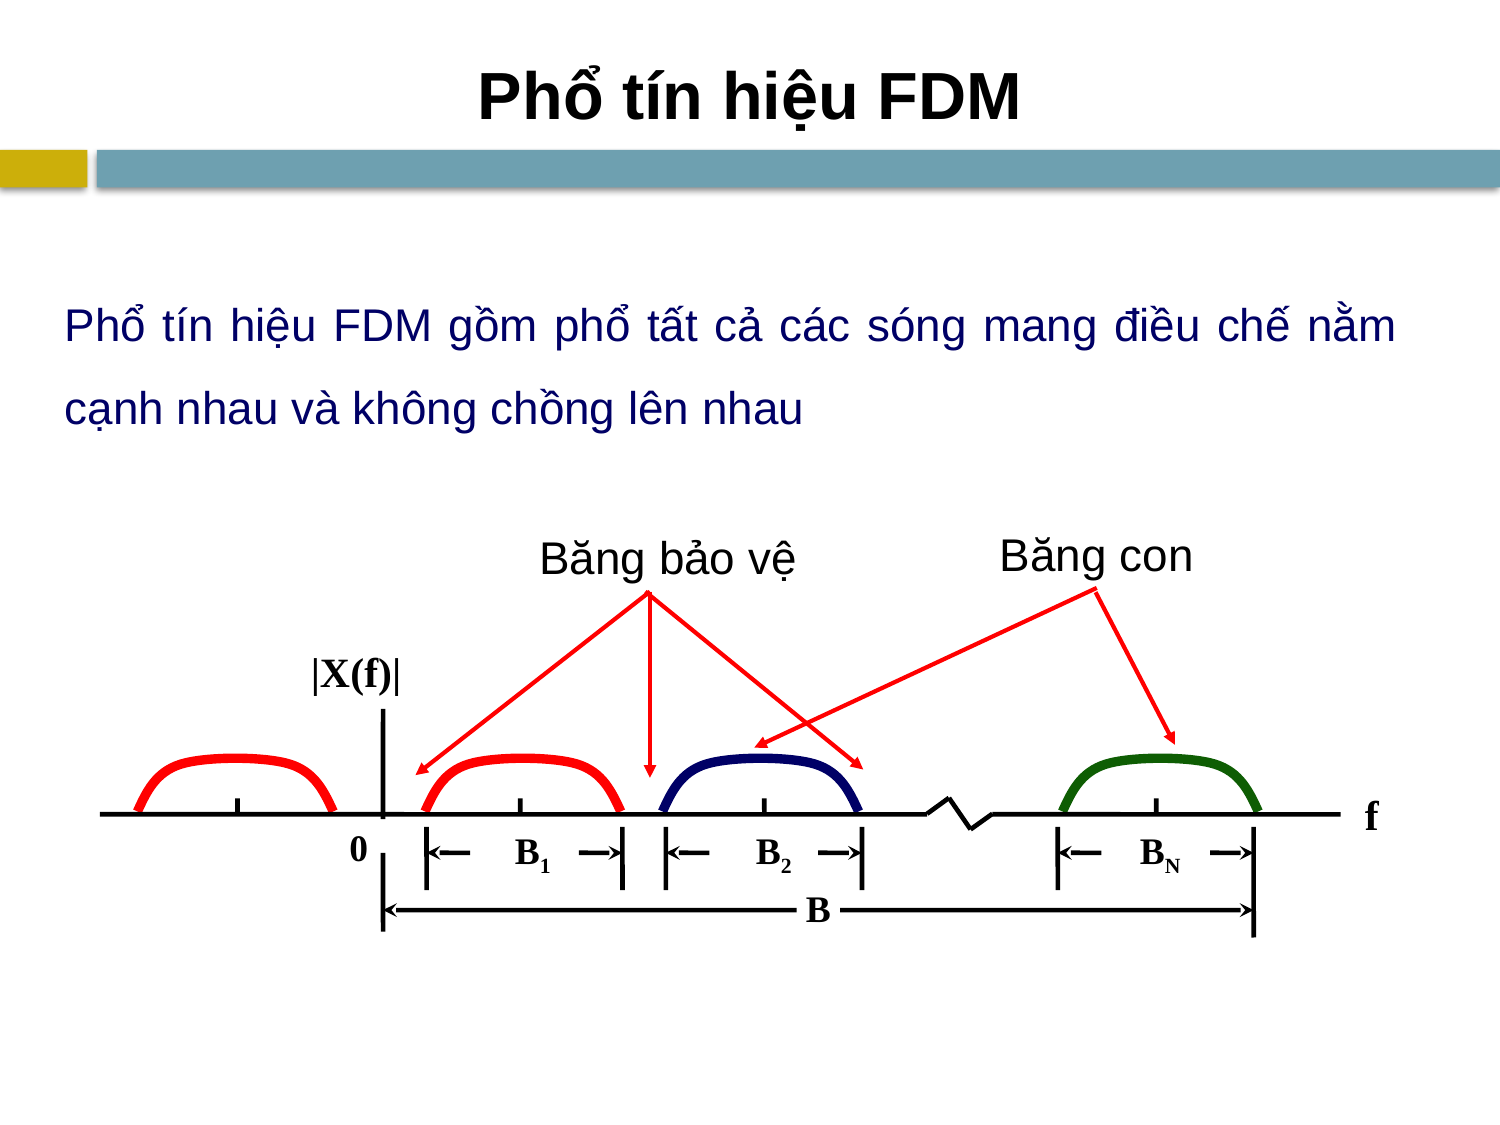

# Phổ tín hiệu FDM
Phổ tín hiệu FDM gồm phổ tất cả các sóng mang điều chế nằm cạnh nhau và không chồng lên nhau
Băng con
Băng bảo vệ
|X(f)|

f

0
B1
B2
BN

B